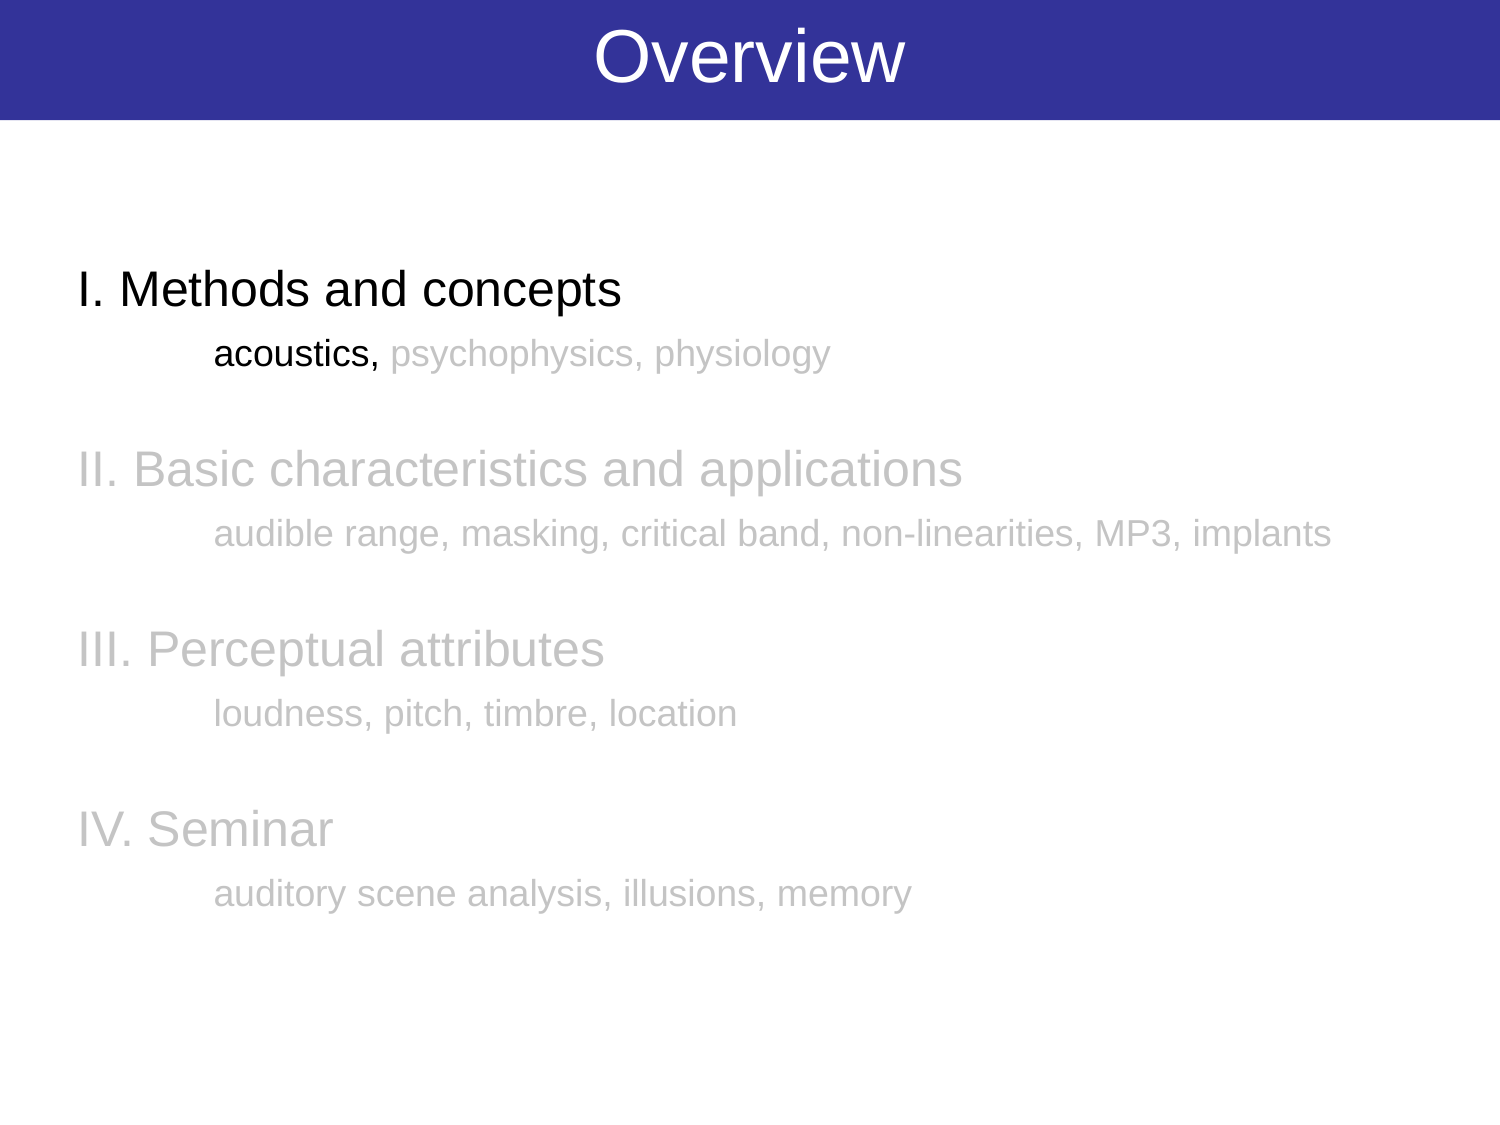

Overview
 I. Methods and concepts
	acoustics, psychophysics, physiology

 II. Basic characteristics and applications
	audible range, masking, critical band, non-linearities, MP3, implants

 III. Perceptual attributes
	loudness, pitch, timbre, location

 IV. Seminar
	auditory scene analysis, illusions, memory